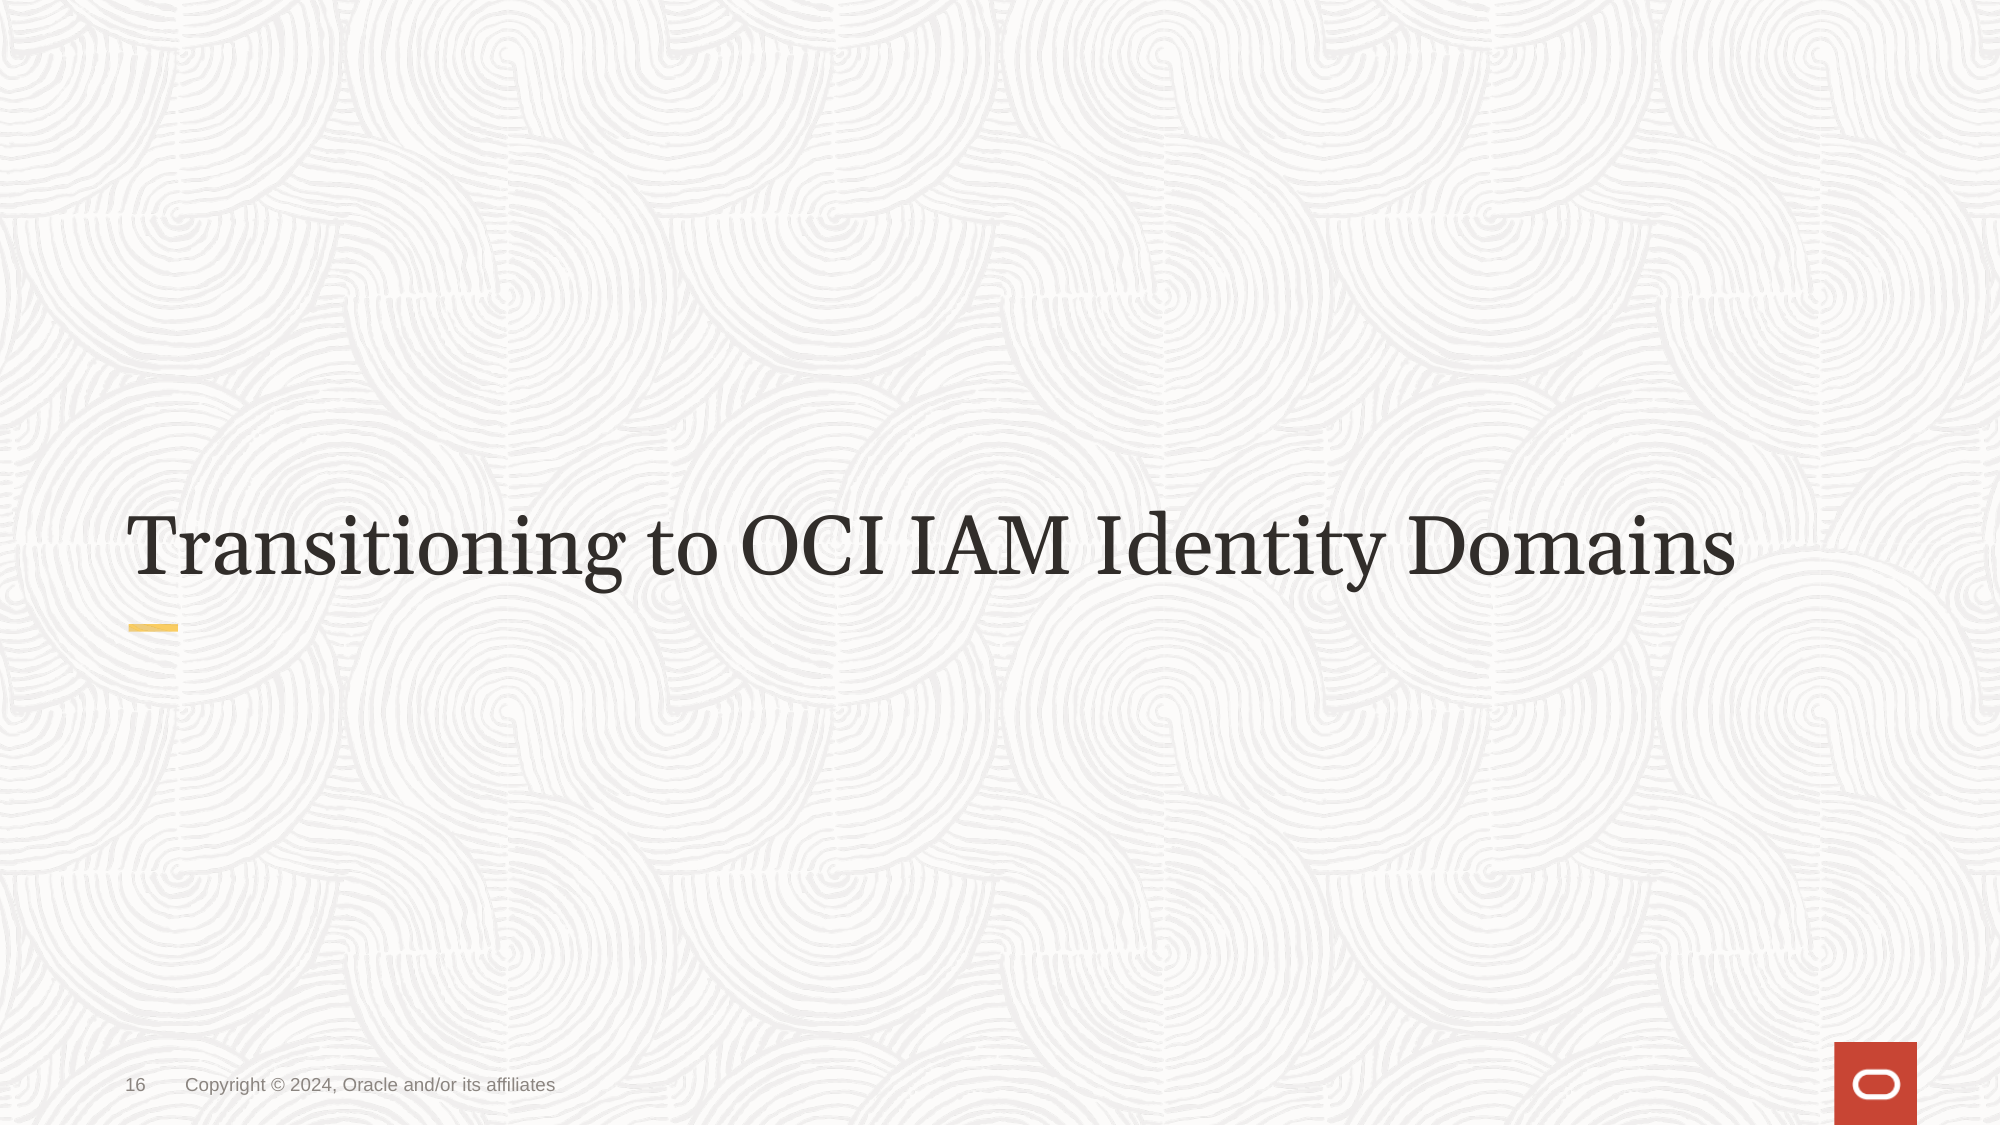

# Transitioning to OCI IAM Identity Domains

16
Copyright © 2024, Oracle and/or its affiliates